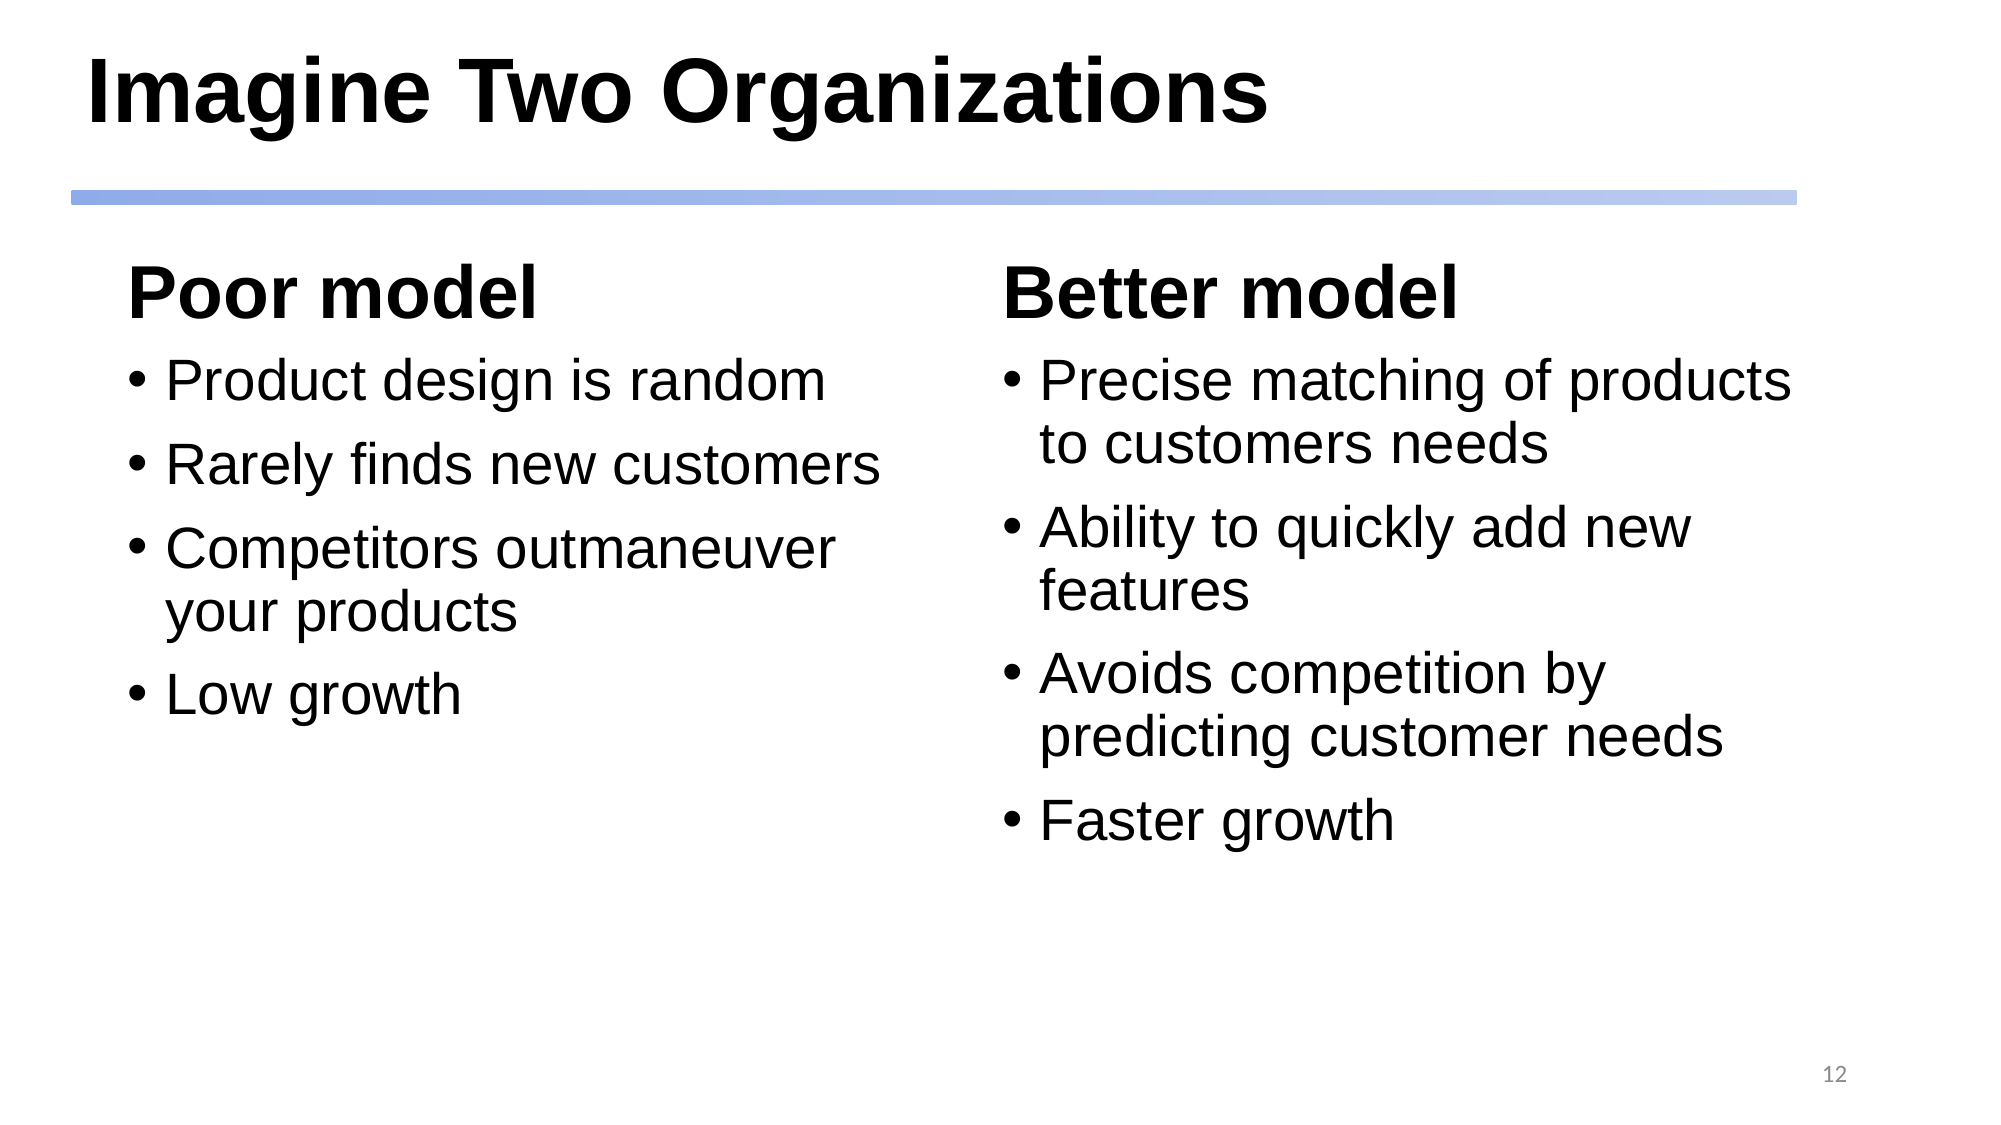

# Imagine Two Organizations
Poor model
Better model
Product design is random
Rarely finds new customers
Competitors outmaneuver your products
Low growth

Precise matching of products to customers needs
Ability to quickly add new features
Avoids competition by predicting customer needs
Faster growth
12